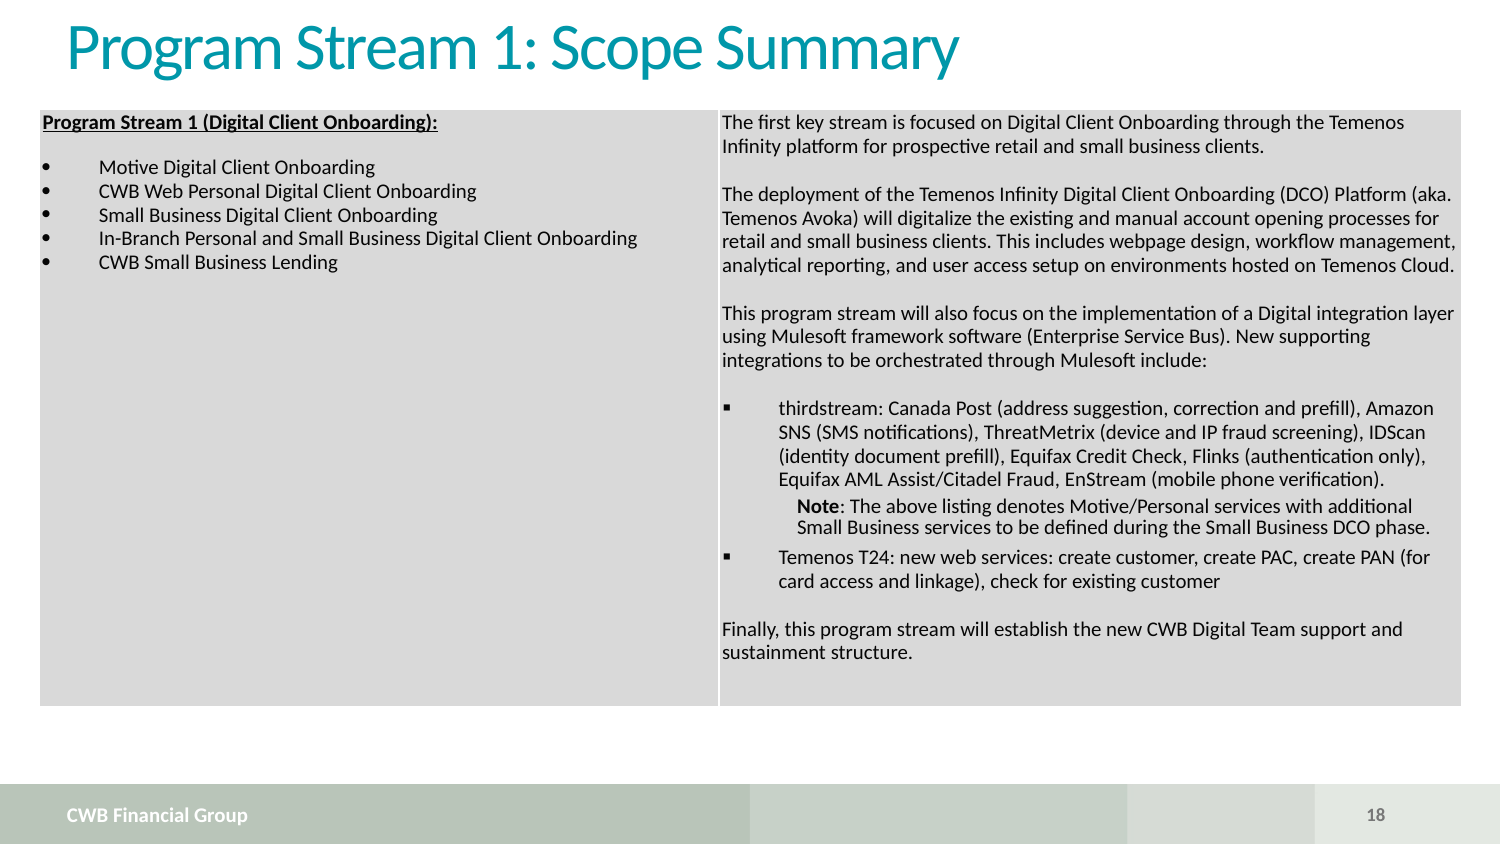

Program Stream 1: Scope Summary
| Program Stream 1 (Digital Client Onboarding): Motive Digital Client Onboarding CWB Web Personal Digital Client Onboarding Small Business Digital Client Onboarding In-Branch Personal and Small Business Digital Client Onboarding CWB Small Business Lending | The first key stream is focused on Digital Client Onboarding through the Temenos Infinity platform for prospective retail and small business clients.   The deployment of the Temenos Infinity Digital Client Onboarding (DCO) Platform (aka. Temenos Avoka) will digitalize the existing and manual account opening processes for retail and small business clients. This includes webpage design, workflow management, analytical reporting, and user access setup on environments hosted on Temenos Cloud.   This program stream will also focus on the implementation of a Digital integration layer using Mulesoft framework software (Enterprise Service Bus). New supporting integrations to be orchestrated through Mulesoft include:   thirdstream: Canada Post (address suggestion, correction and prefill), Amazon SNS (SMS notifications), ThreatMetrix (device and IP fraud screening), IDScan (identity document prefill), Equifax Credit Check, Flinks (authentication only), Equifax AML Assist/Citadel Fraud, EnStream (mobile phone verification). Note: The above listing denotes Motive/Personal services with additional Small Business services to be defined during the Small Business DCO phase. Temenos T24: new web services: create customer, create PAC, create PAN (for card access and linkage), check for existing customer   Finally, this program stream will establish the new CWB Digital Team support and sustainment structure. |
| --- | --- |